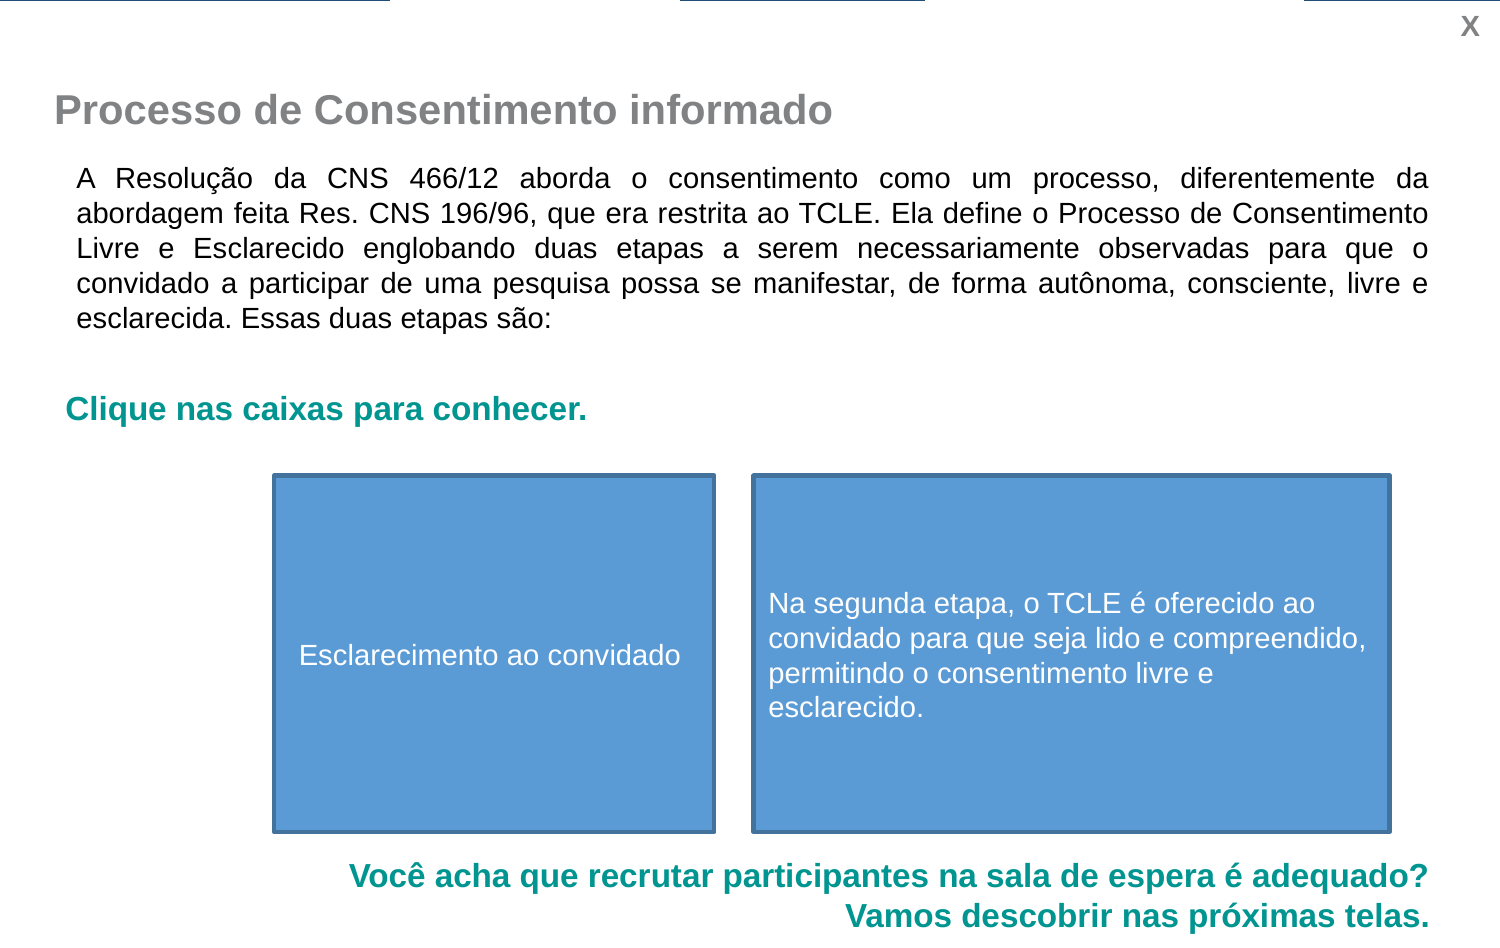

X
Interação: Hotspost image
Colunas: 1
Tela: 4.2

Processo de Consentimento informado

A Resolução da CNS 466/12 aborda o consentimento como um processo, diferentemente da abordagem feita Res. CNS 196/96, que era restrita ao TCLE. Ela define o Processo de Consentimento Livre e Esclarecido englobando duas etapas a serem necessariamente observadas para que o convidado a participar de uma pesquisa possa se manifestar, de forma autônoma, consciente, livre e esclarecida. Essas duas etapas são:

Clique nas caixas para conhecer.
Na segunda etapa, o TCLE é oferecido ao convidado para que seja lido e compreendido, permitindo o consentimento livre e esclarecido.
Esclarecimento ao convidado
Você acha que recrutar participantes na sala de espera é adequado? Vamos descobrir nas próximas telas.